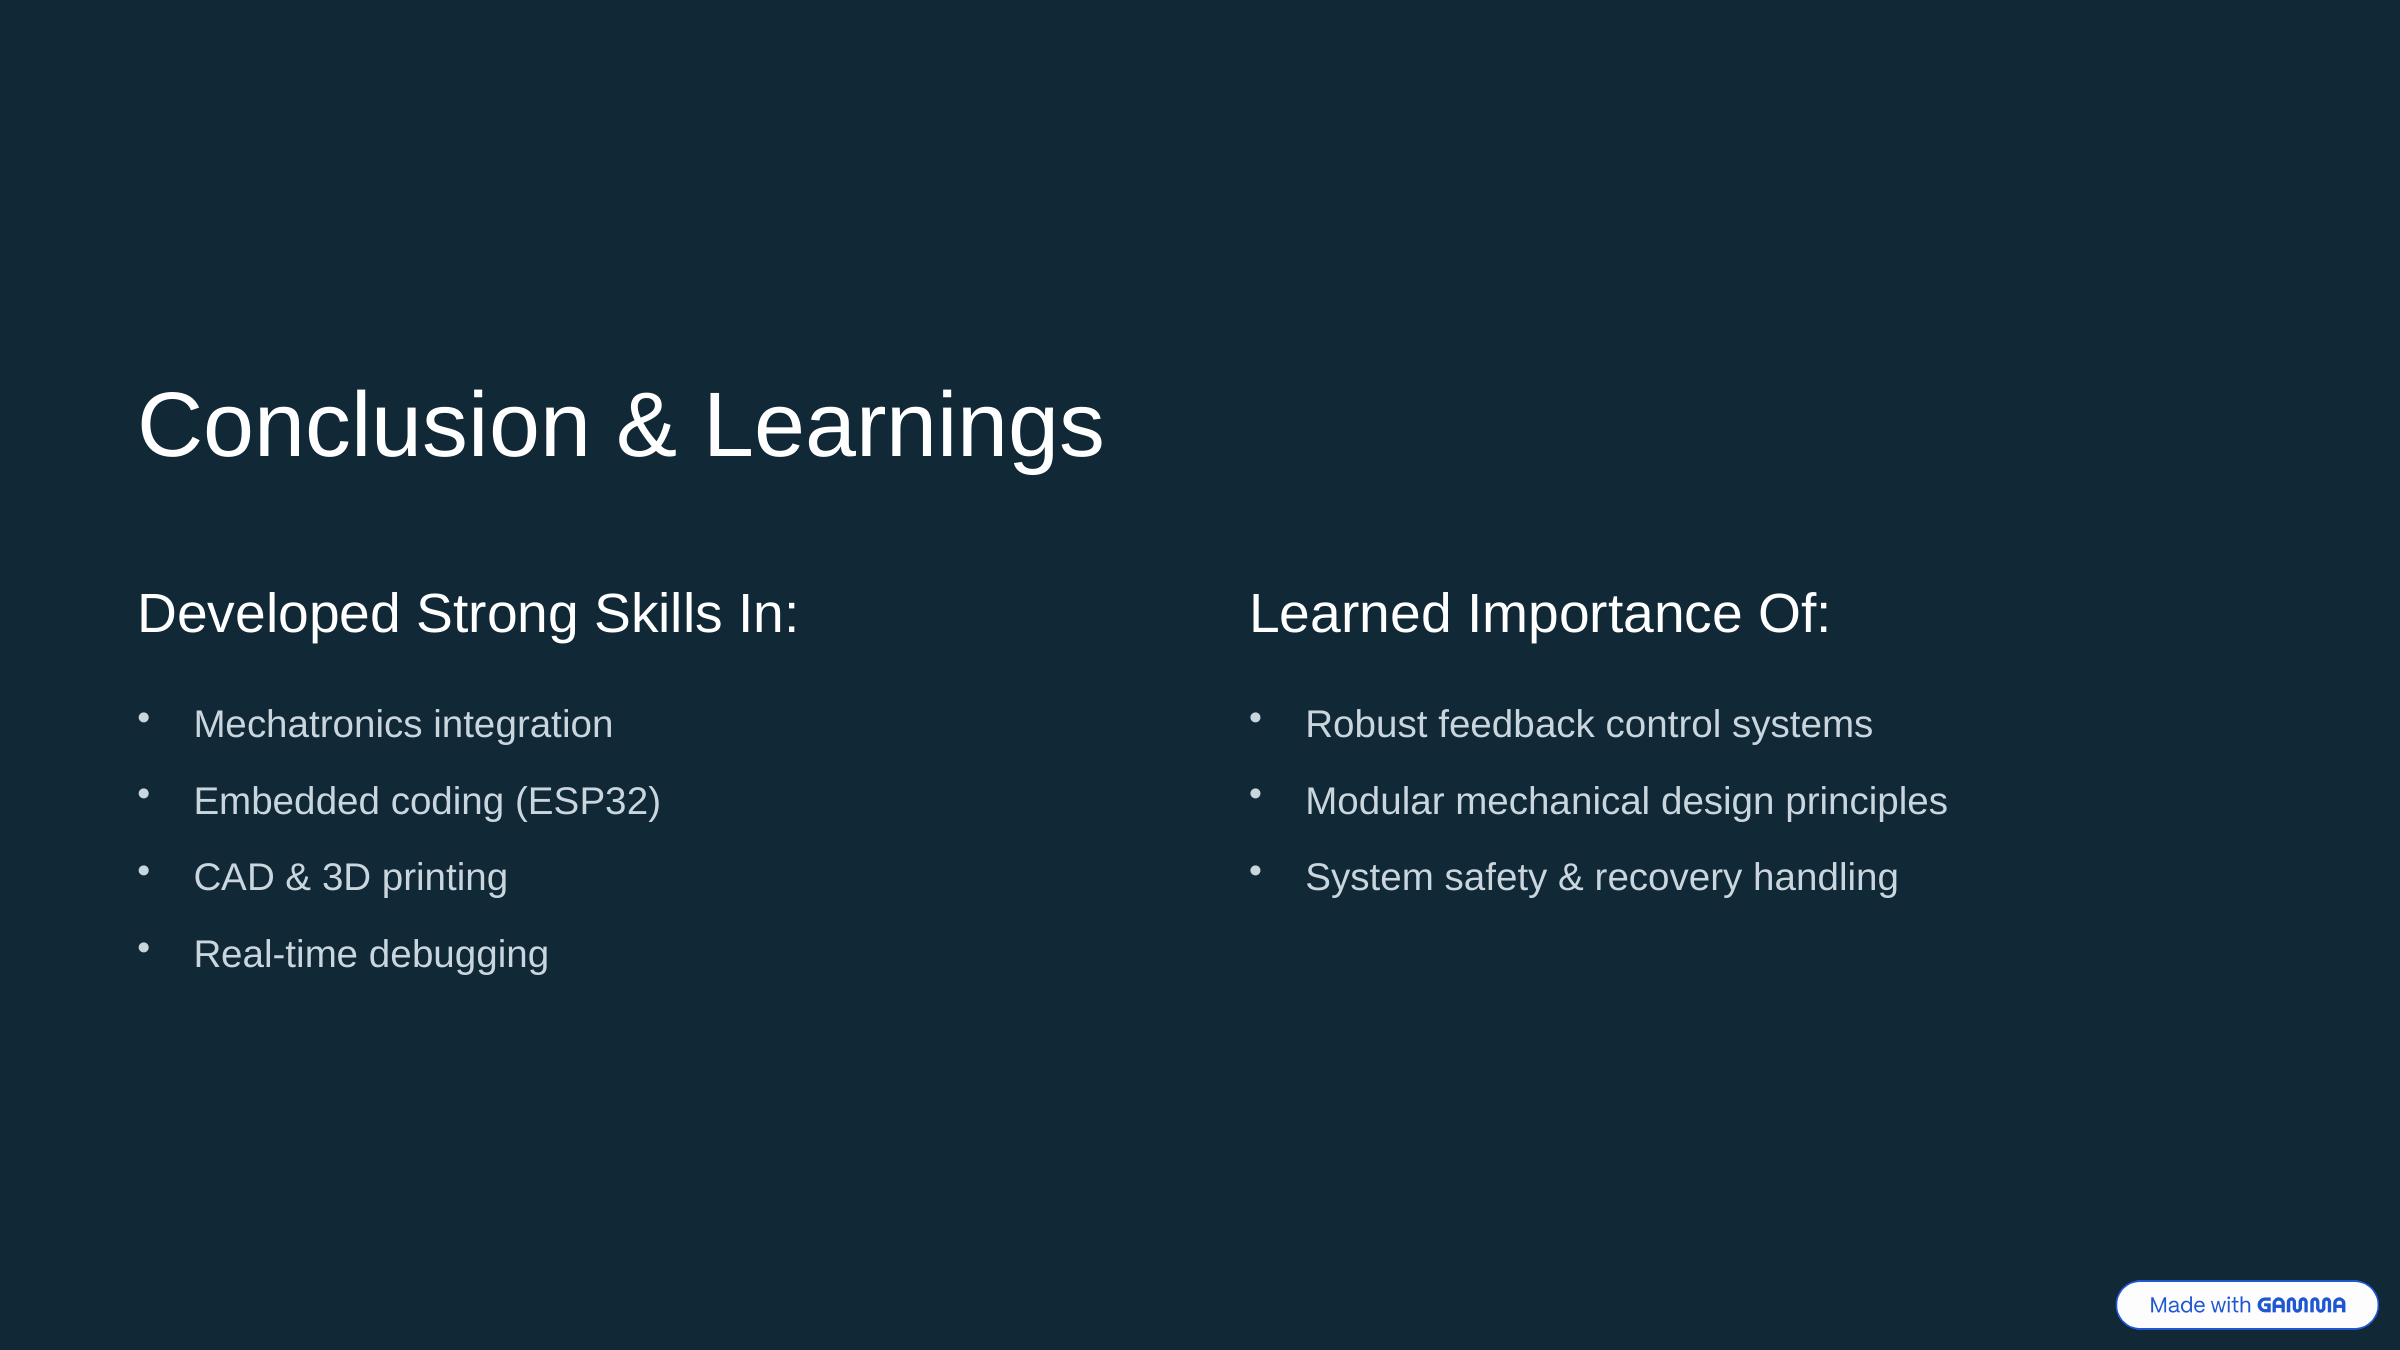

Conclusion & Learnings
Developed Strong Skills In:
Learned Importance Of:
Mechatronics integration
Robust feedback control systems
Embedded coding (ESP32)
Modular mechanical design principles
CAD & 3D printing
System safety & recovery handling
Real-time debugging